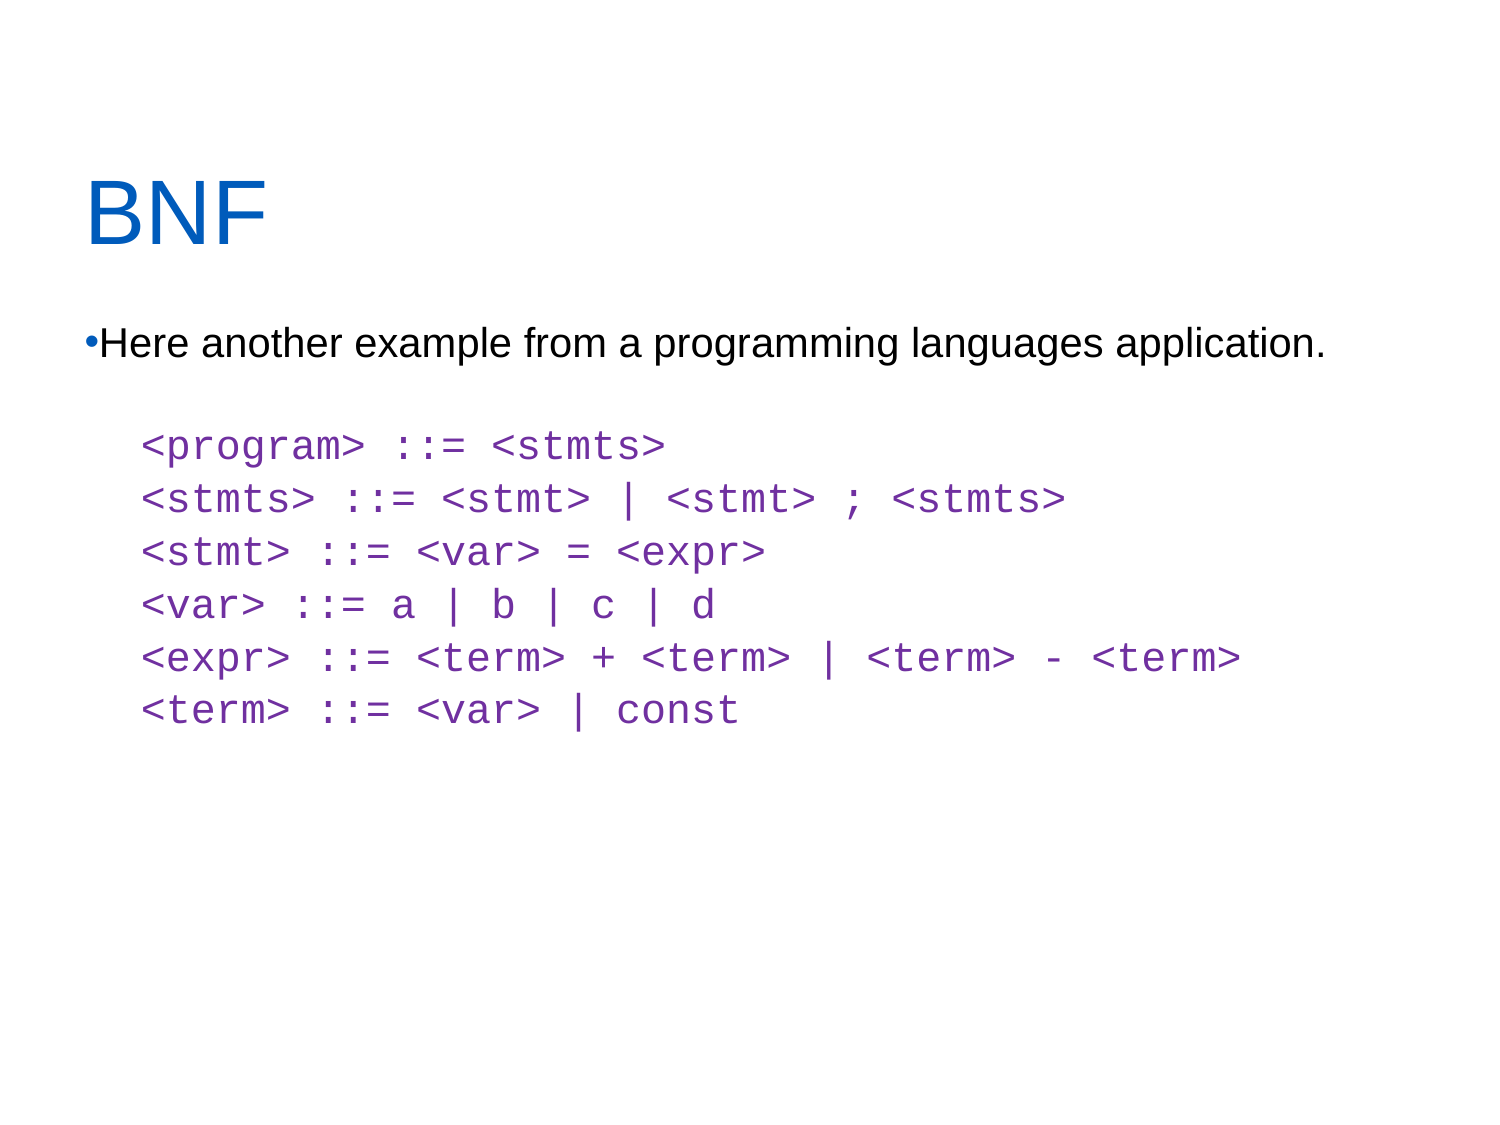

# BNF
Here another example from a programming languages application.

<program> ::= <stmts>
<stmts> ::= <stmt> | <stmt> ; <stmts>
<stmt> ::= <var> = <expr>
<var> ::= a | b | c | d
<expr> ::= <term> + <term> | <term> - <term>
<term> ::= <var> | const